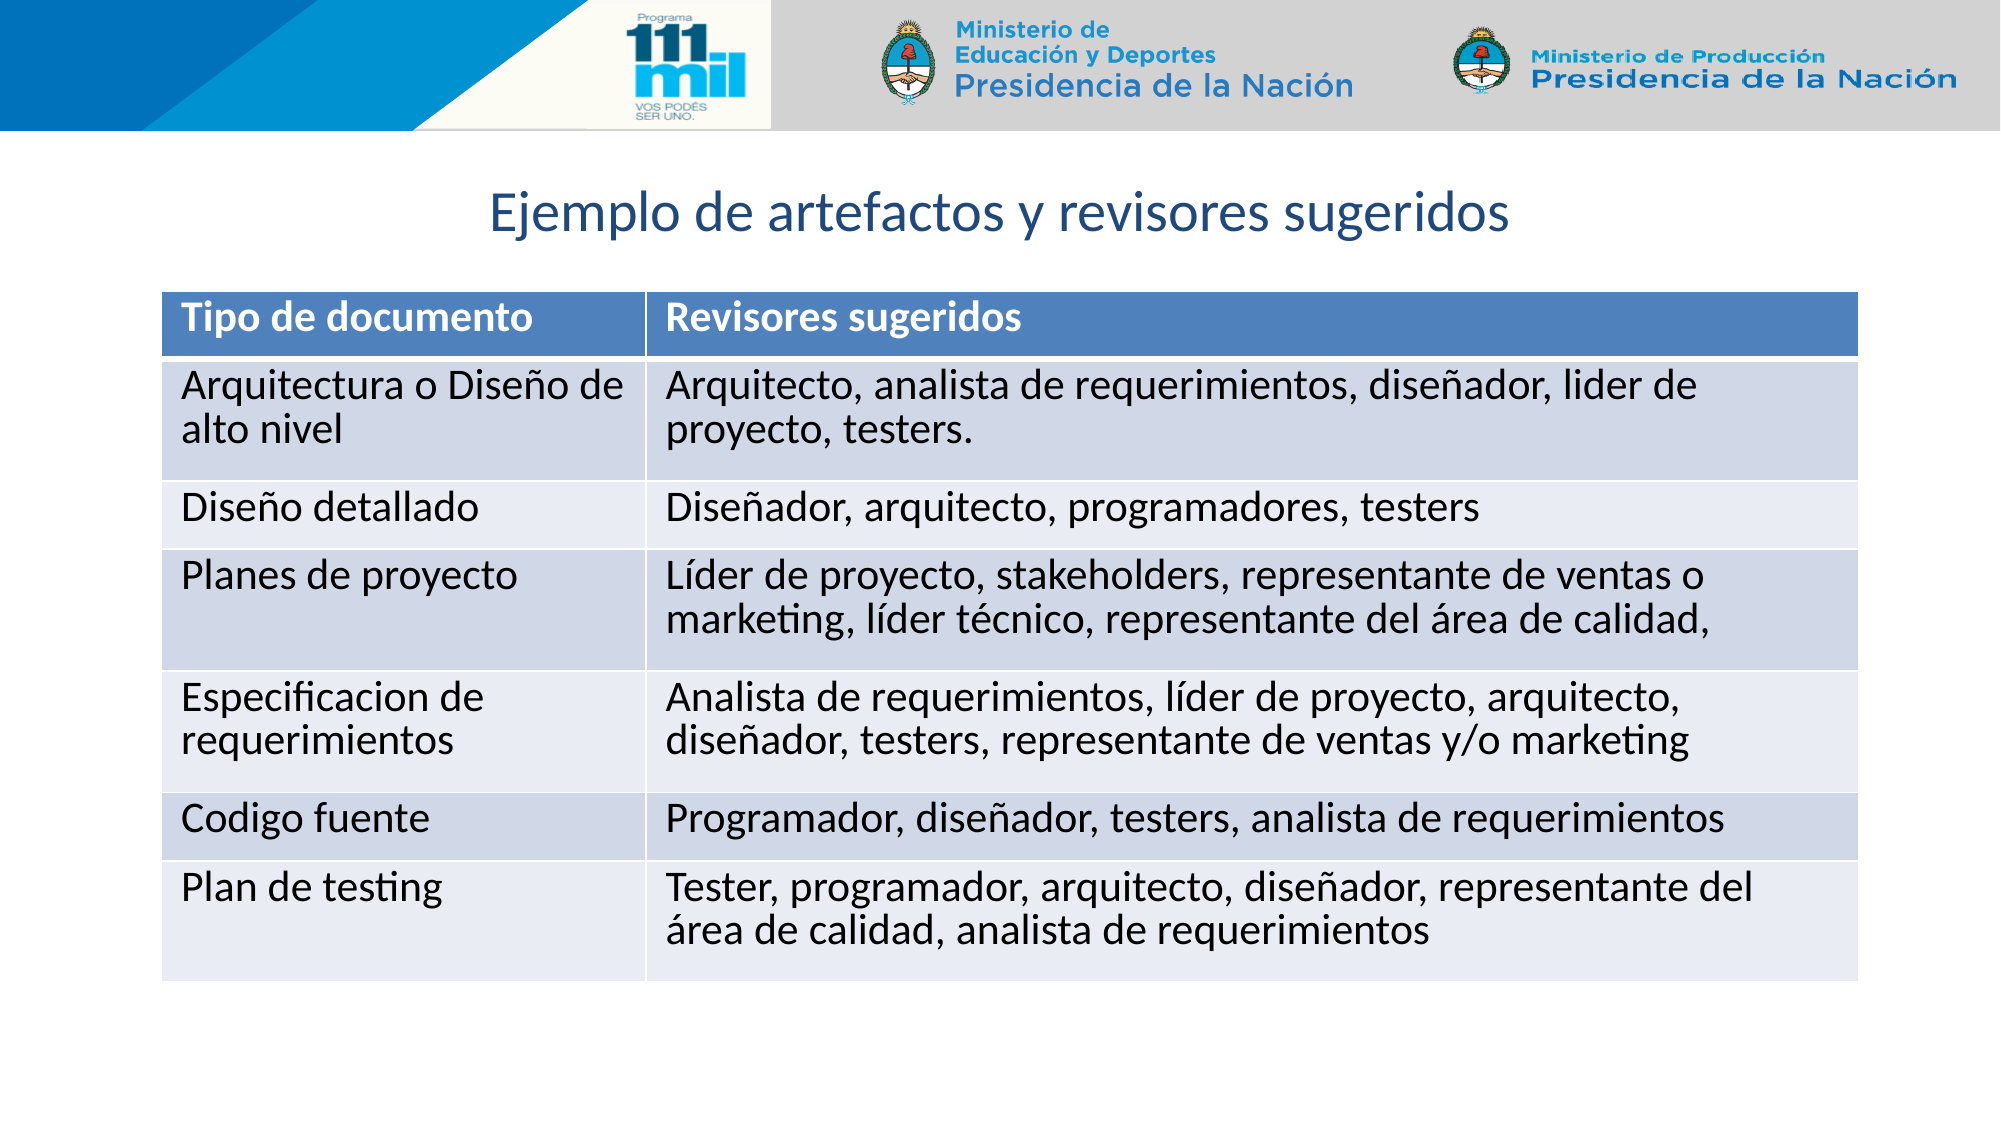

# Ejemplo de artefactos y revisores sugeridos
| Tipo de documento | Revisores sugeridos |
| --- | --- |
| Arquitectura o Diseño de alto nivel | Arquitecto, analista de requerimientos, diseñador, lider de proyecto, testers. |
| Diseño detallado | Diseñador, arquitecto, programadores, testers |
| Planes de proyecto | Líder de proyecto, stakeholders, representante de ventas o marketing, líder técnico, representante del área de calidad, |
| Especificacion de requerimientos | Analista de requerimientos, líder de proyecto, arquitecto, diseñador, testers, representante de ventas y/o marketing |
| Codigo fuente | Programador, diseñador, testers, analista de requerimientos |
| Plan de testing | Tester, programador, arquitecto, diseñador, representante del área de calidad, analista de requerimientos |